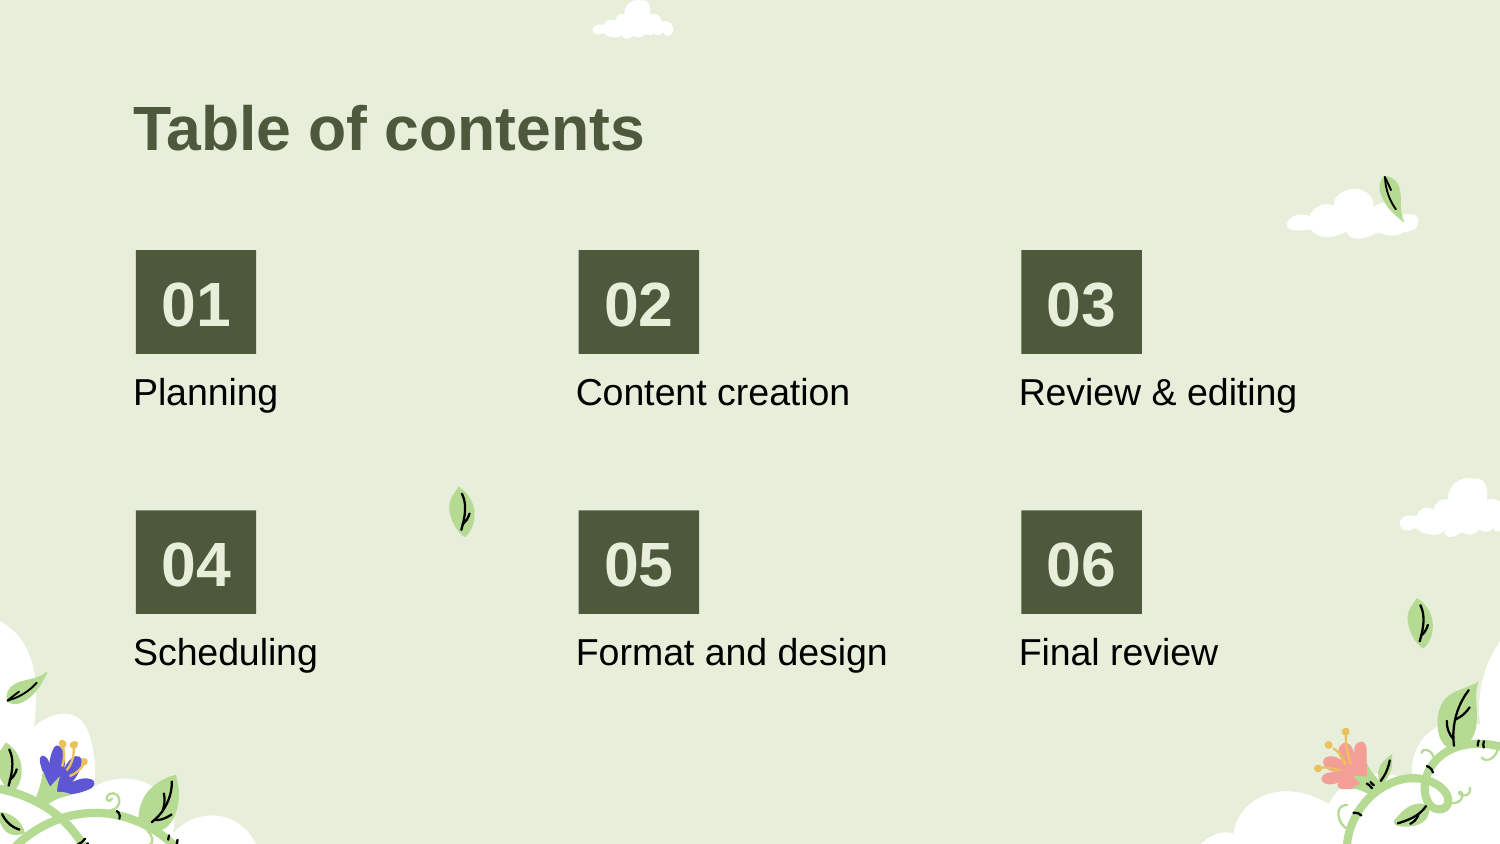

# Table of contents

01
02
03
Planning
Content creation
Review & editing

04
05
06
Scheduling
Format and design
Final review